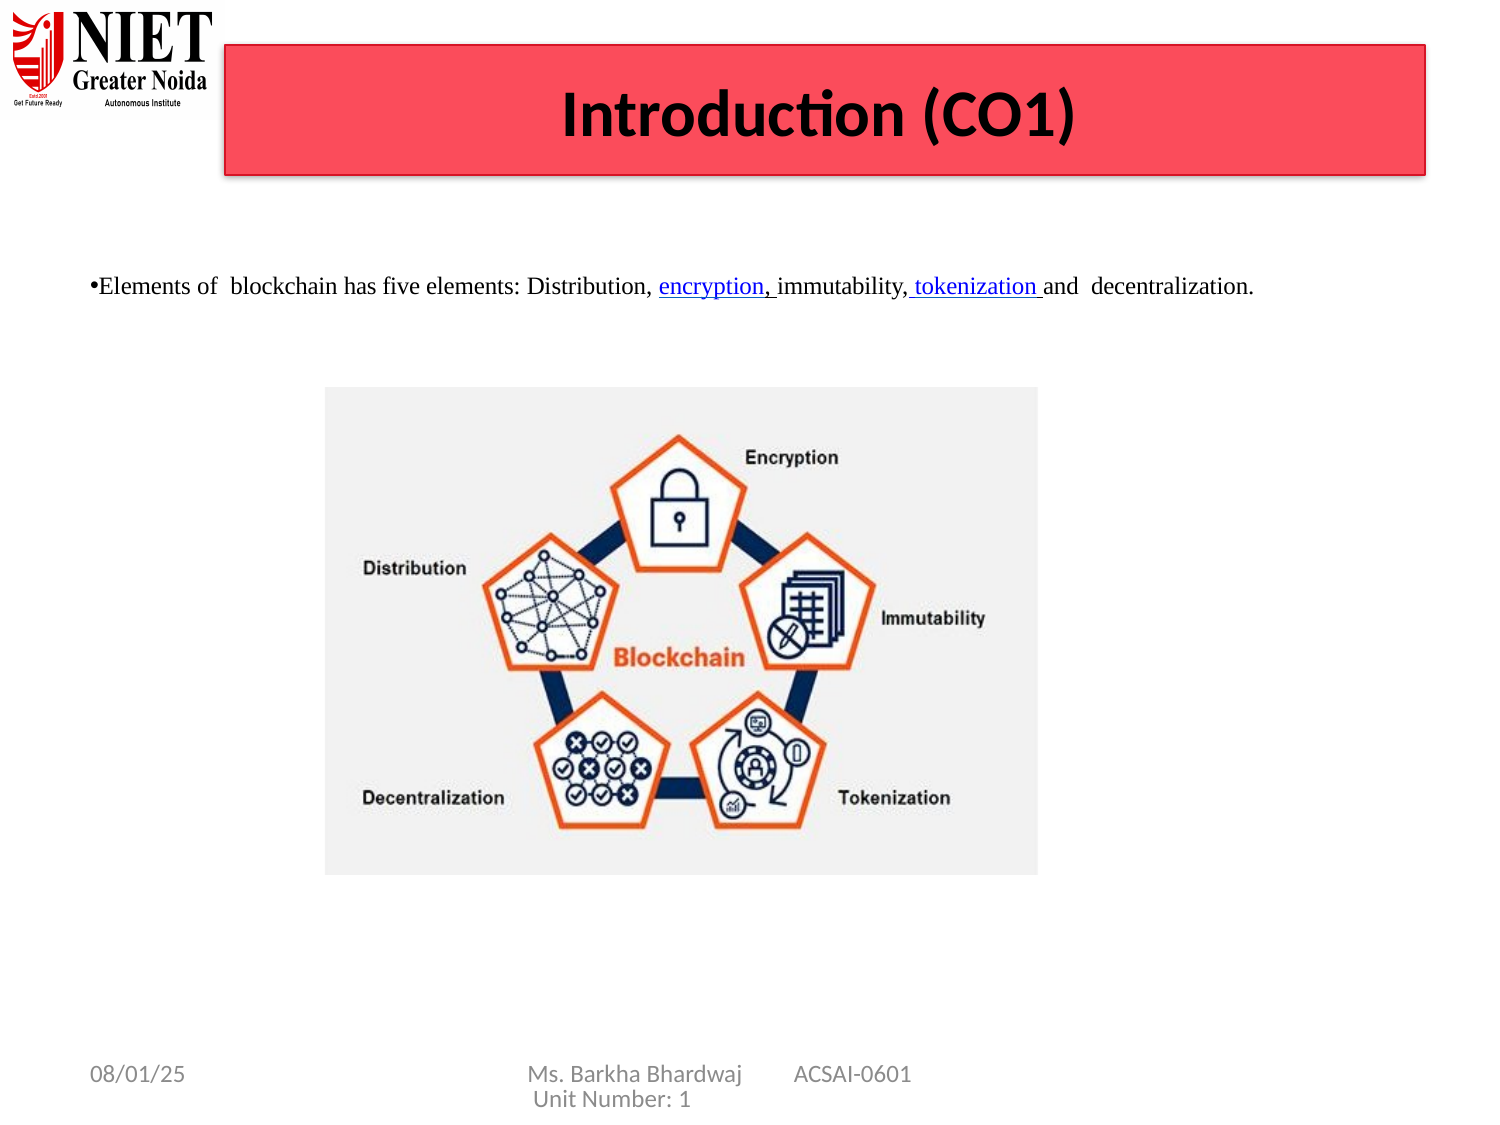

# Introduction (CO1)
Elements of  blockchain has five elements: Distribution, encryption, immutability, tokenization and  decentralization.

08/01/25
Ms. Barkha Bhardwaj         ACSAI-0601           Unit Number: 1